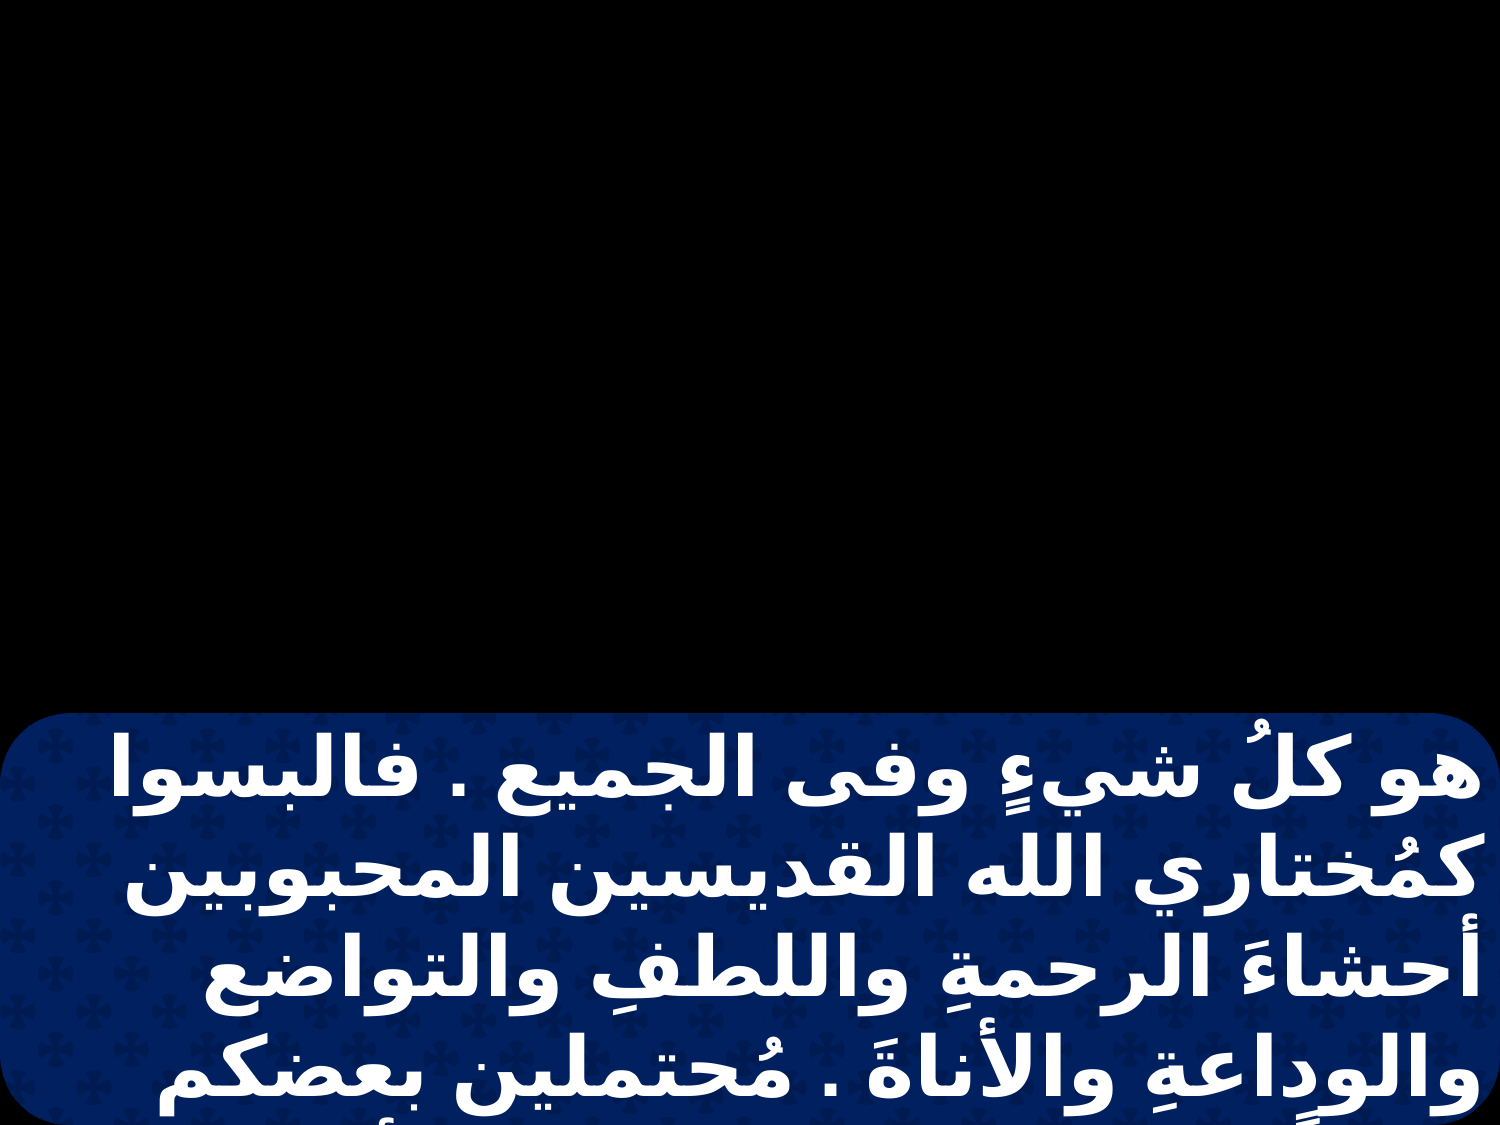

هو كلُ شيءٍ وفى الجميع . فالبسوا كمُختاري الله القديسين المحبوبين أحشاءَ الرحمةِ واللطفِ والتواضع والوداعةِ والأناةَ . مُحتملين بعضكم بعضاً و مُسامحين إن كانت لأحدٍ شكوى على آخر فكما